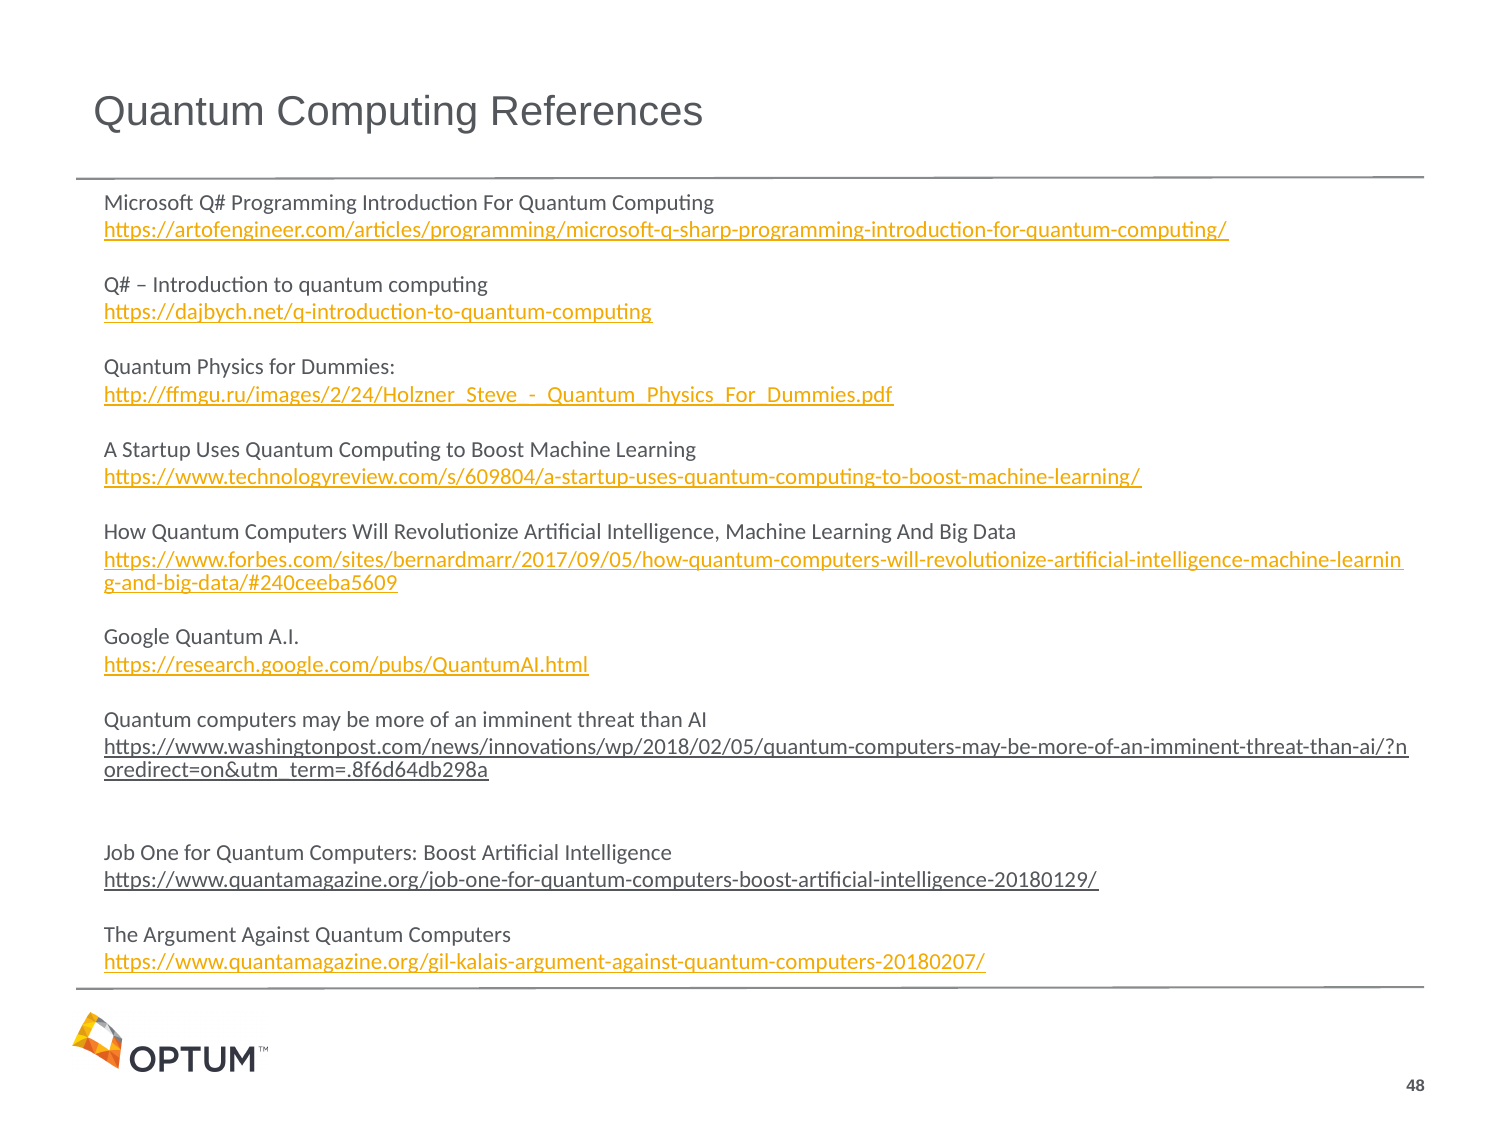

Quantum Computing References
Microsoft Q# Programming Introduction For Quantum Computing
https://artofengineer.com/articles/programming/microsoft-q-sharp-programming-introduction-for-quantum-computing/

Q# – Introduction to quantum computing
https://dajbych.net/q-introduction-to-quantum-computing

Quantum Physics for Dummies:
http://ffmgu.ru/images/2/24/Holzner_Steve_-_Quantum_Physics_For_Dummies.pdf

A Startup Uses Quantum Computing to Boost Machine Learning
https://www.technologyreview.com/s/609804/a-startup-uses-quantum-computing-to-boost-machine-learning/

How Quantum Computers Will Revolutionize Artificial Intelligence, Machine Learning And Big Data
https://www.forbes.com/sites/bernardmarr/2017/09/05/how-quantum-computers-will-revolutionize-artificial-intelligence-machine-learning-and-big-data/#240ceeba5609

Google Quantum A.I.
https://research.google.com/pubs/QuantumAI.html

Quantum computers may be more of an imminent threat than AI
https://www.washingtonpost.com/news/innovations/wp/2018/02/05/quantum-computers-may-be-more-of-an-imminent-threat-than-ai/?noredirect=on&utm_term=.8f6d64db298a
Job One for Quantum Computers: Boost Artificial Intelligence
https://www.quantamagazine.org/job-one-for-quantum-computers-boost-artificial-intelligence-20180129/
The Argument Against Quantum Computers
https://www.quantamagazine.org/gil-kalais-argument-against-quantum-computers-20180207/